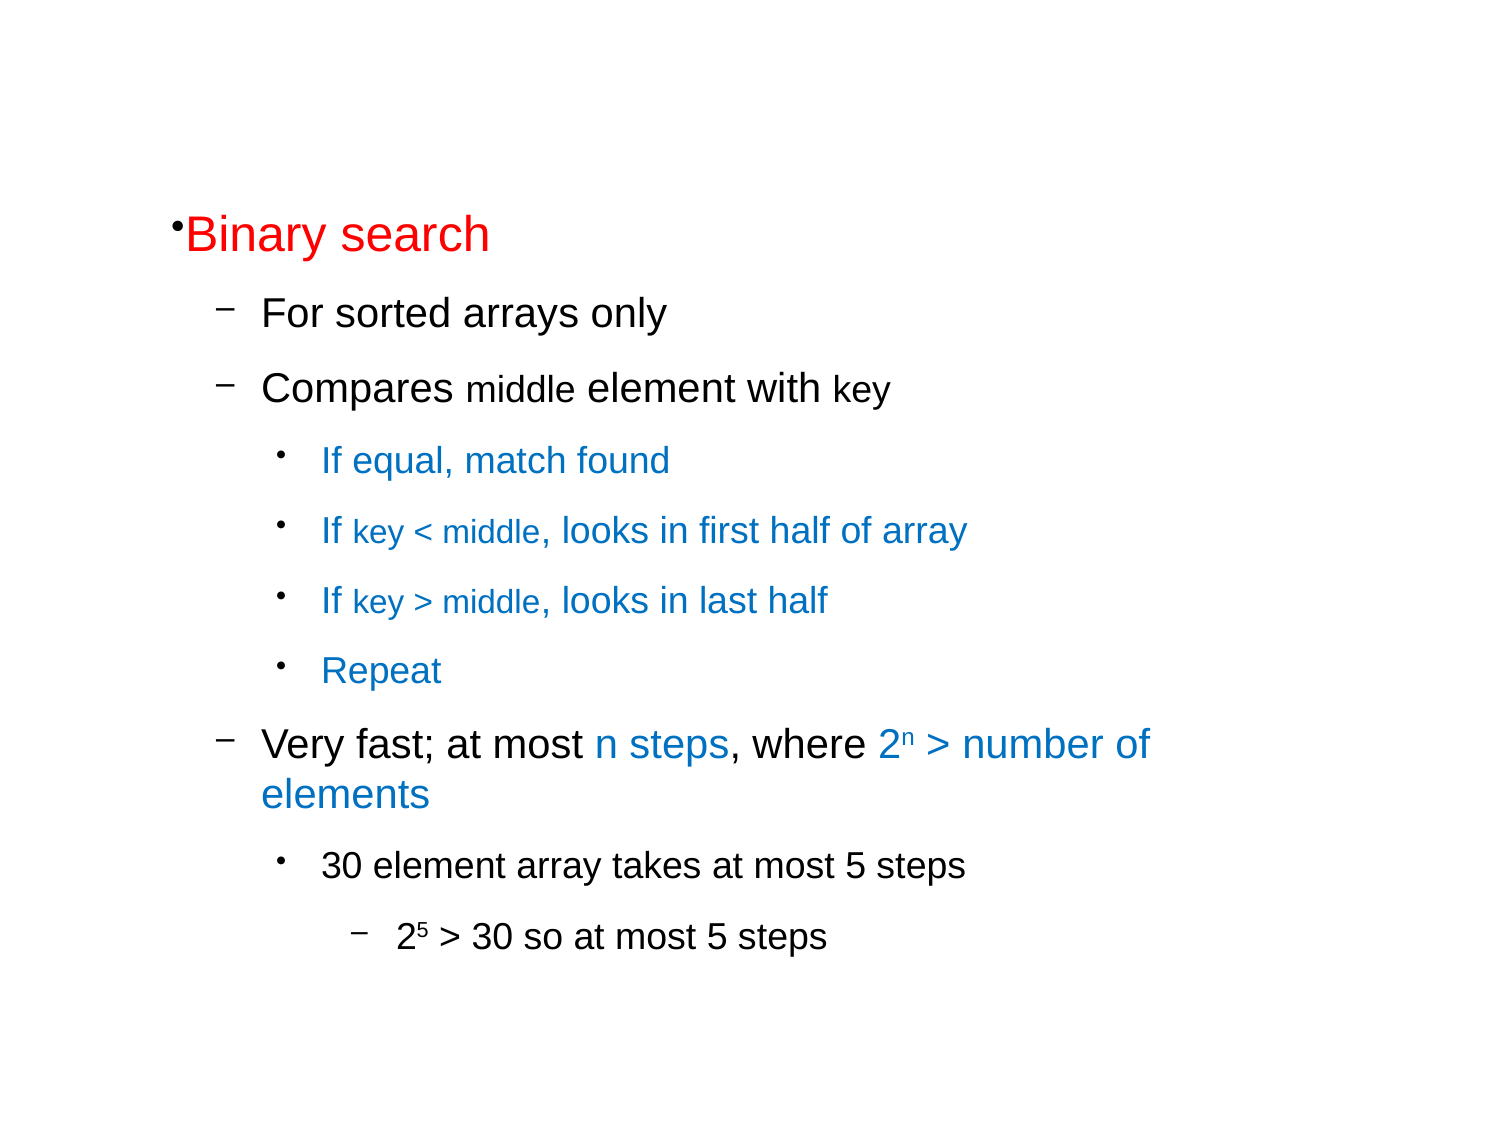

Binary search
For sorted arrays only
Compares middle element with key
If equal, match found
If key < middle, looks in first half of array
If key > middle, looks in last half
Repeat
Very fast; at most n steps, where 2n > number of elements
30 element array takes at most 5 steps
25 > 30 so at most 5 steps